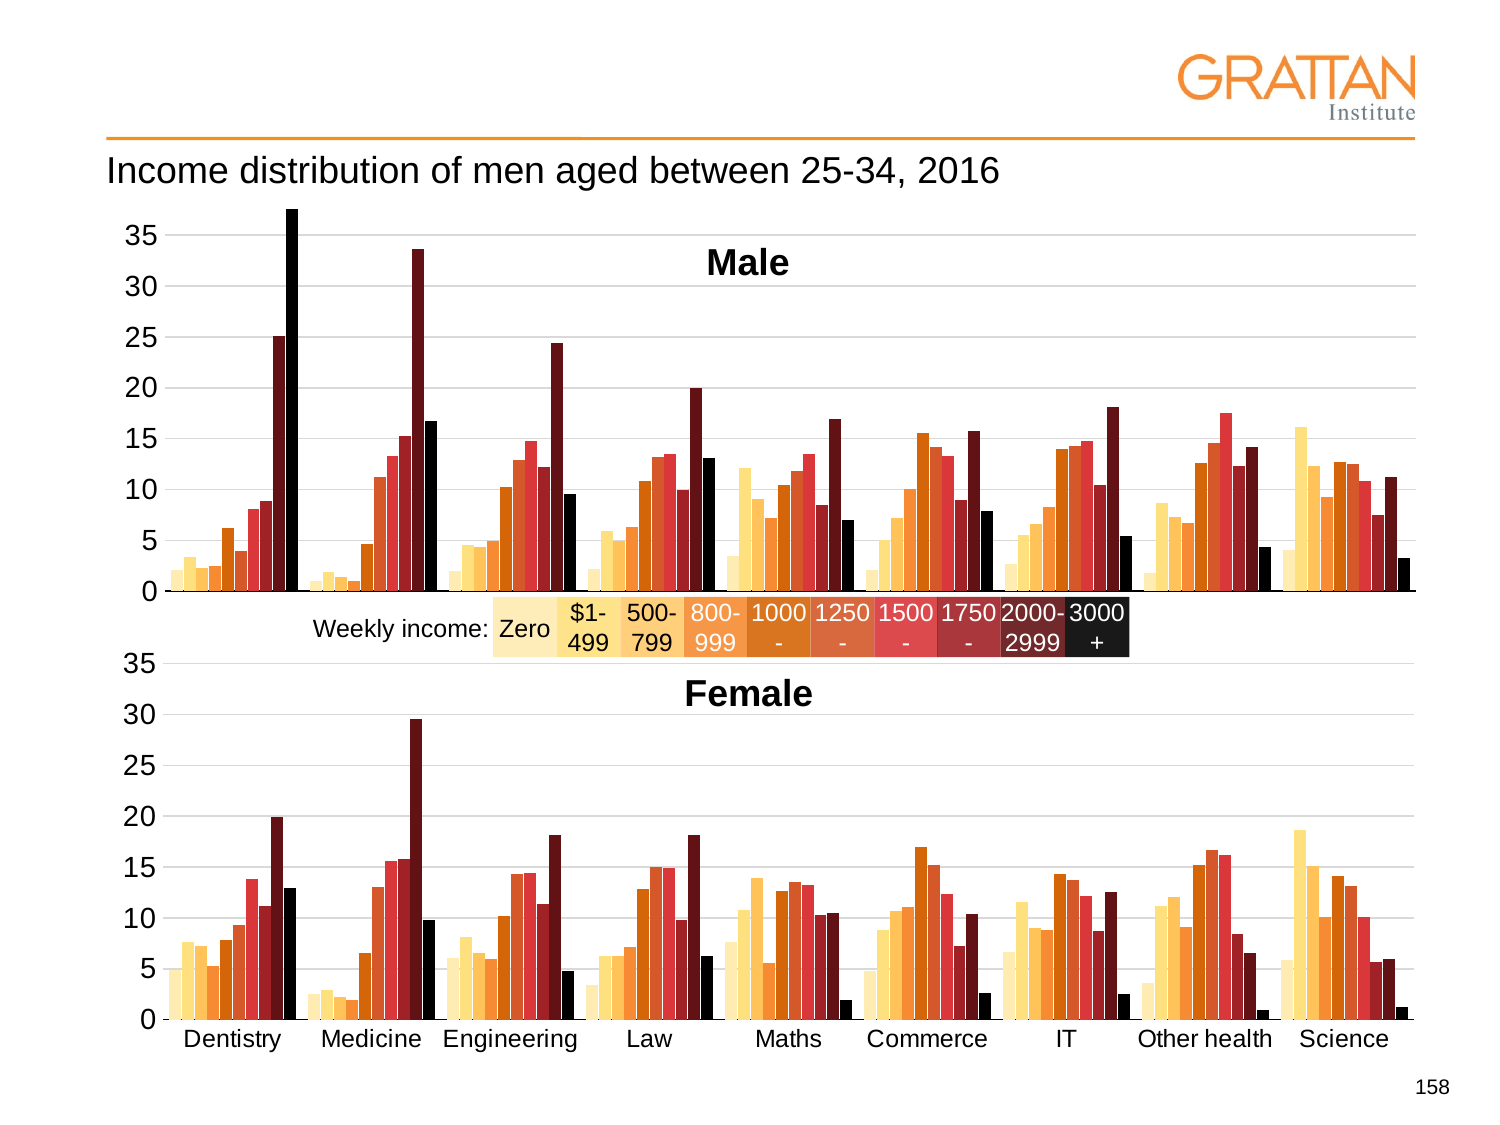

#
Income distribution of men aged between 25-34, 2016

### Chart

| Category | No or negative | $1-$499 ($7,800-$25,999) | $500-$799 ($26,000-$41,599) | $800-$999 ($41,600-$51,999) | $1,000-$1,249 ($52,000-$64,999) | $1,250-$1,499 ($65,000-$77,999) | $1,500-$1,749 ($78,000-$90,999) | $1,750-$1,999 ($91,000-$103,999) | $2,000-$2,999 ($104,000-$155,999) | $3,000 or more ($156,000 or more) |
|---|---|---|---|---|---|---|---|---|---|---|
| Dentistry | 2.1029837359718964 | 3.3219437598684953 | 2.3255803485422195 | 2.4753769202921085 | 6.244468992027756 | 3.967348967531723 | 8.048814275858303 | 8.82328614669318 | 25.081955094900763 | 37.608241758313554 |
| Medicine | 0.985092209527876 | 1.8787007571274457 | 1.3564736771113441 | 1.0201781773392533 | 4.632820899453009 | 11.232434591927516 | 13.25452242308875 | 15.303660493134569 | 33.65113701006951 | 16.68497976122072 |
| Engineering | 2.030946508176542 | 4.5844266170951835 | 4.370413941989295 | 4.953518273365636 | 10.213789798353545 | 12.857706935943089 | 14.781234347568711 | 12.259217852696933 | 24.380990925515214 | 9.567754799295846 |
| Law | 2.196227723843114 | 5.939293156420815 | 4.938182458798668 | 6.29866796479497 | 10.851982108796696 | 13.208978020440231 | 13.509007695423941 | 9.914781531212716 | 20.01628631975904 | 13.12659302050981 |
| Maths | 3.5009642276870383 | 12.124368287029261 | 9.048756692023378 | 7.1634562402661155 | 10.412954239652281 | 11.798361471829535 | 13.532465463957486 | 8.435082233799754 | 16.978801122433822 | 7.004790021321335 |
| Commerce | 2.0865693241440355 | 4.997069472181475 | 7.19551861912805 | 10.0513704401894 | 15.58656581479528 | 14.145590987189479 | 13.274255130464313 | 8.987560130736812 | 15.791260009378371 | 7.884240071792778 |
| IT | 2.6699777902097446 | 5.514106259850992 | 6.583279438159012 | 8.310227468990393 | 13.938558882492389 | 14.240059902870877 | 14.796760409159662 | 10.422701886883058 | 18.137828821267107 | 5.38649914011677 |
| Other health | 1.808450383829344 | 8.706076772924355 | 7.309651195268058 | 6.674043626137912 | 12.643100164605045 | 14.540976806319323 | 17.499270344408675 | 12.33755814116597 | 14.149791175270682 | 4.331081390070636 |
| Science | 4.103502724675249 | 16.17881843826601 | 12.338320062336093 | 9.276727502178437 | 12.732242008387622 | 12.542457230850507 | 10.806044806167403 | 7.496758064148073 | 11.254995971016205 | 3.2701331919743932 |
Male
Weekly income:
2000-2999
3000+
$1- 499
500- 799
800- 999
1250- 1499
1500- 1749
1750- 1999
Zero
1000- 1249

### Chart

| Category | No or negative | $1-$499 ($7,800-$25,999) | $500-$799 ($26,000-$41,599) | $800-$999 ($41,600-$51,999) | $1,000-$1,249 ($52,000-$64,999) | $1,250-$1,499 ($65,000-$77,999) | $1,500-$1,749 ($78,000-$90,999) | $1,750-$1,999 ($91,000-$103,999) | $2,000-$2,999 ($104,000-$155,999) | $3,000 or more ($156,000 or more) |
|---|---|---|---|---|---|---|---|---|---|---|
| Dentistry | 4.881922451736768 | 7.6451488700378345 | 7.225408159997507 | 5.2264128315770115 | 7.811906521692983 | 9.320506480007271 | 13.821122427096702 | 11.145317101020616 | 19.965648308962283 | 12.956606847871024 |
| Medicine | 2.564689737917867 | 2.904359850379099 | 2.2485044363165043 | 1.9774277803363451 | 6.565155985936691 | 13.026758296453172 | 15.596971117755029 | 15.763603924265915 | 29.517491943290143 | 9.835036927349236 |
| Engineering | 6.064325656131965 | 8.164260996100822 | 6.513921470402703 | 5.9635076726478164 | 10.177195248006868 | 14.325936805454258 | 14.432564651782545 | 11.388932185175927 | 18.20494328952213 | 4.764412024774963 |
| Law | 3.3950277745749107 | 6.2481175779399365 | 6.2444632853288535 | 7.156318856800622 | 12.819614617726275 | 14.961266816675089 | 14.915292404869875 | 9.833555889441563 | 18.15357796579655 | 6.272764810846318 |
| Maths | 7.639845962631465 | 10.804570230324893 | 13.909387564329467 | 5.540472350760637 | 12.652344085915857 | 13.538059596201357 | 13.242785878016116 | 10.303581477106437 | 10.455721830850106 | 1.9132310238636656 |
| Commerce | 4.751496577859688 | 8.829983292383453 | 10.643796276163766 | 11.084505348425786 | 16.93232134933438 | 15.174203311096585 | 12.320659123596496 | 7.252474548855567 | 10.39113113136893 | 2.6194290409153527 |
| IT | 6.626635462163011 | 11.522969441333574 | 9.049661811722169 | 8.78785622818223 | 14.298065936696675 | 13.774410391178238 | 12.118416015754038 | 8.688663800479048 | 12.57613656615029 | 2.5571843463407307 |
| Other health | 3.641346634535567 | 11.145689477682552 | 12.058806671463602 | 9.129920612194335 | 15.221100839955662 | 16.643917468955298 | 16.162726547958602 | 8.411762307076728 | 6.591906614474274 | 0.992822825703378 |
| Science | 5.8847158442510885 | 18.602950434287187 | 15.104997247844395 | 10.130554954857306 | 14.165589023331322 | 13.170342184067147 | 10.06083431234341 | 5.629255100725342 | 5.997667384366369 | 1.2530935139264343 |
Female